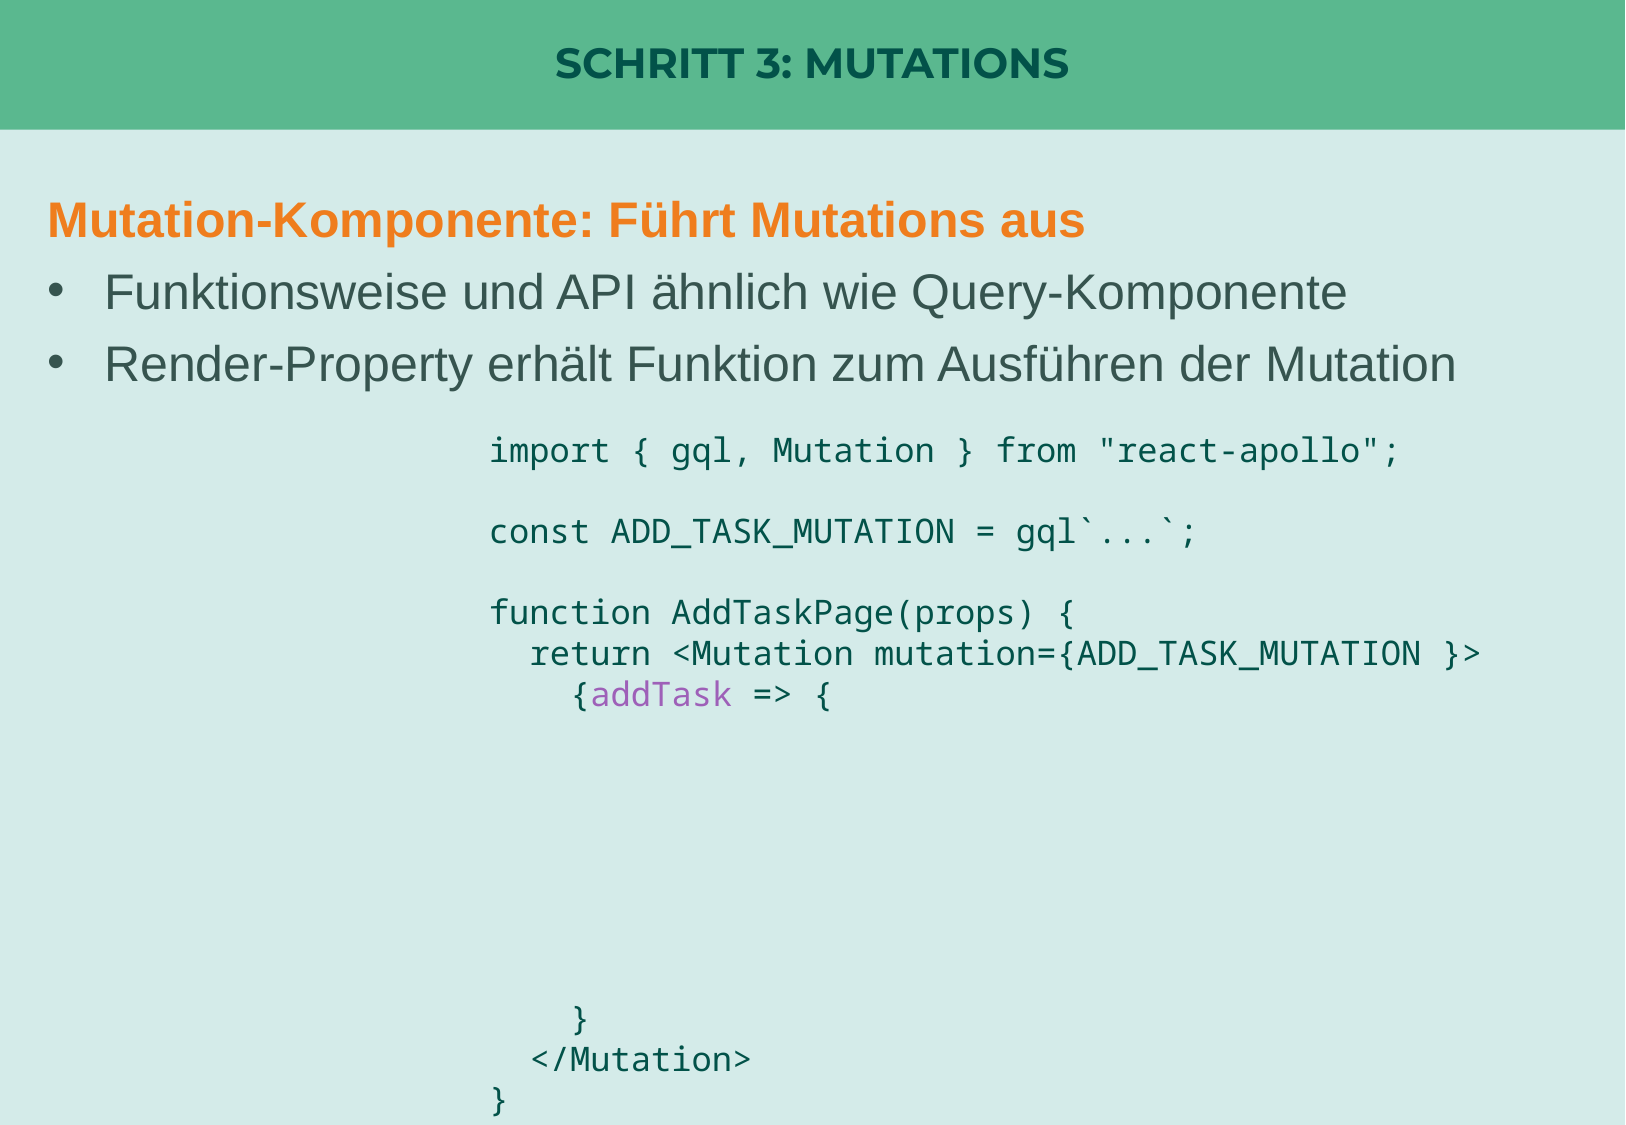

# Schritt 3: Mutations
Mutation-Komponente: Führt Mutations aus
Funktionsweise und API ähnlich wie Query-Komponente
Render-Property erhält Funktion zum Ausführen der Mutation
import { gql, Mutation } from "react-apollo";

const ADD_TASK_MUTATION = gql`...`;

function AddTaskPage(props) {
  return <Mutation mutation={ADD_TASK_MUTATION }>
    {addTask => {

    }
  </Mutation>
}